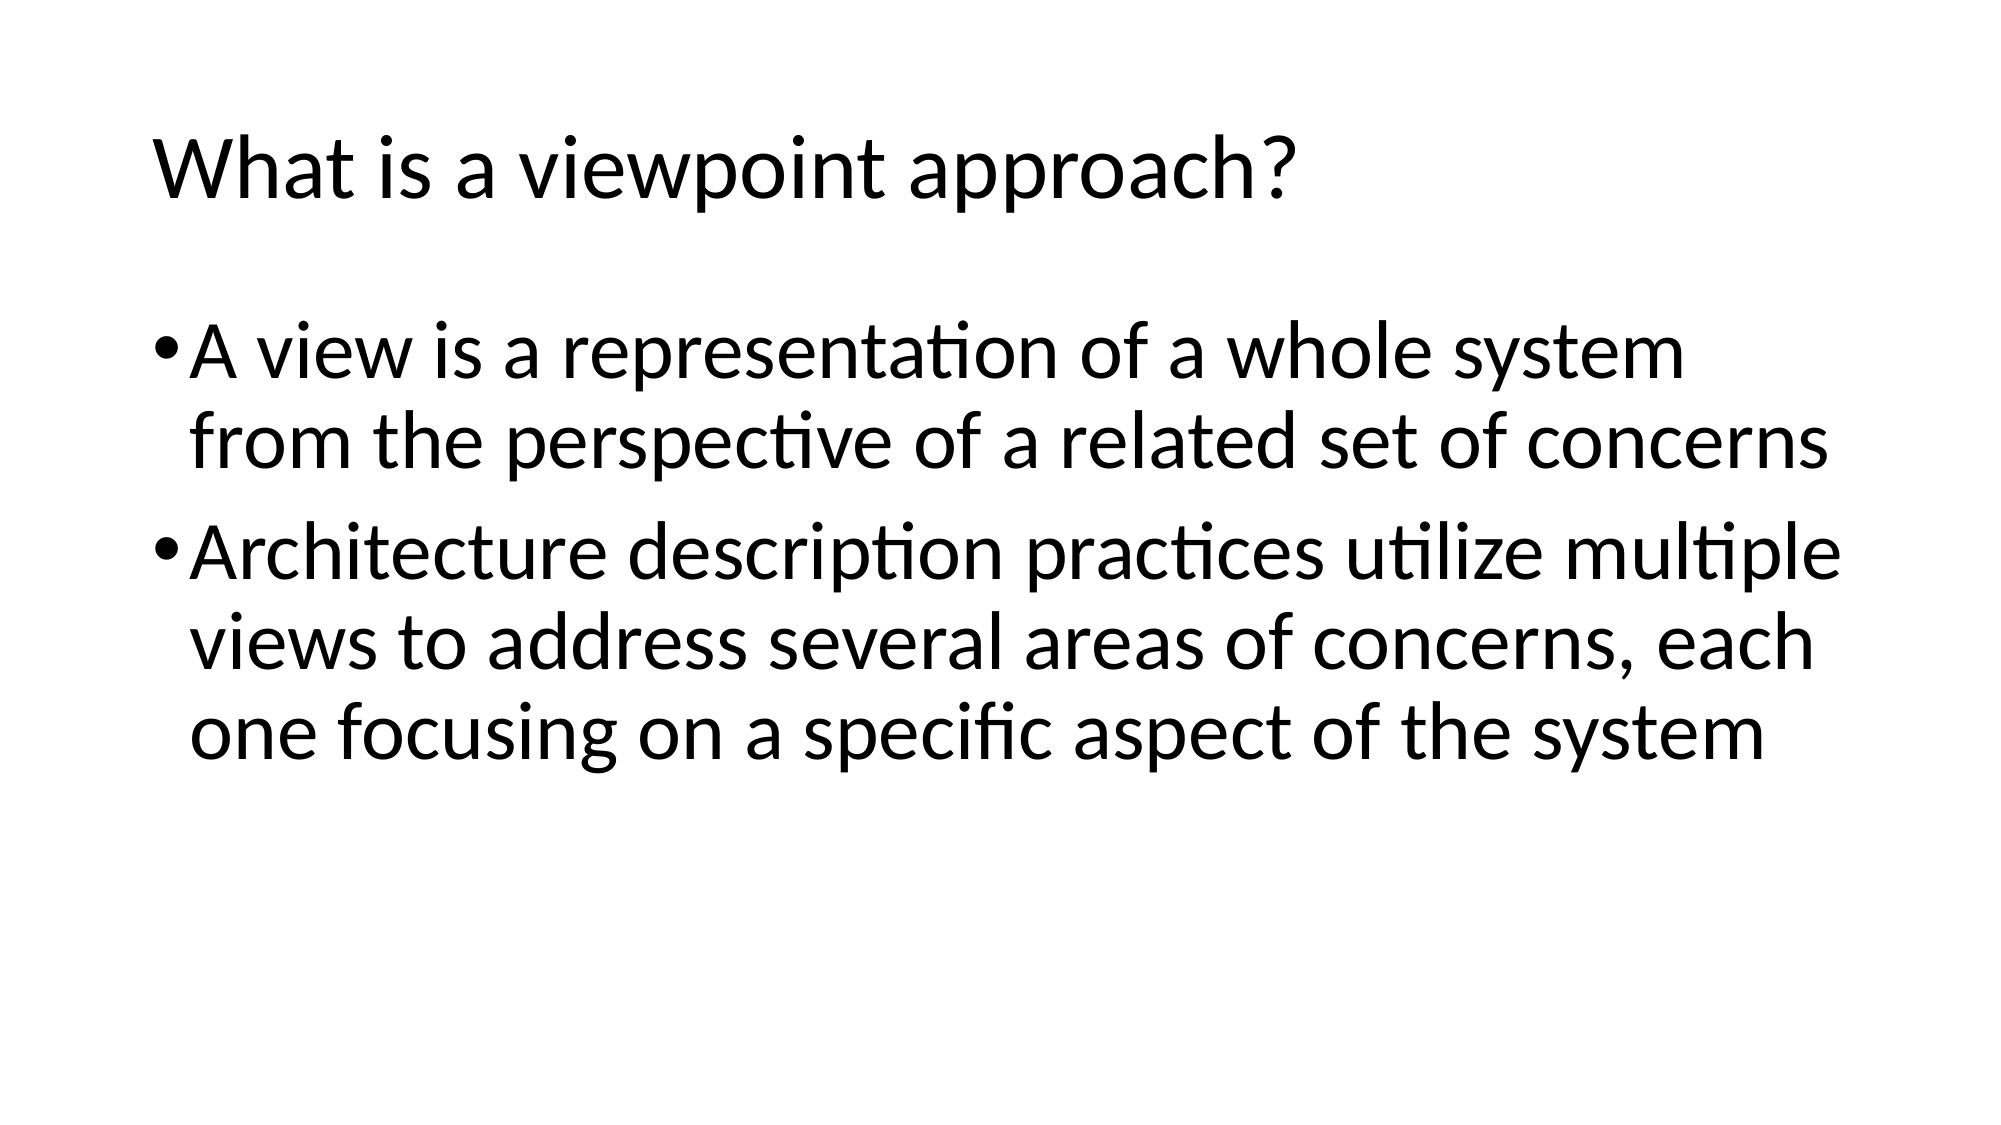

# What is a viewpoint approach?
A view is a representation of a whole system from the perspective of a related set of concerns
Architecture description practices utilize multiple views to address several areas of concerns, each one focusing on a specific aspect of the system